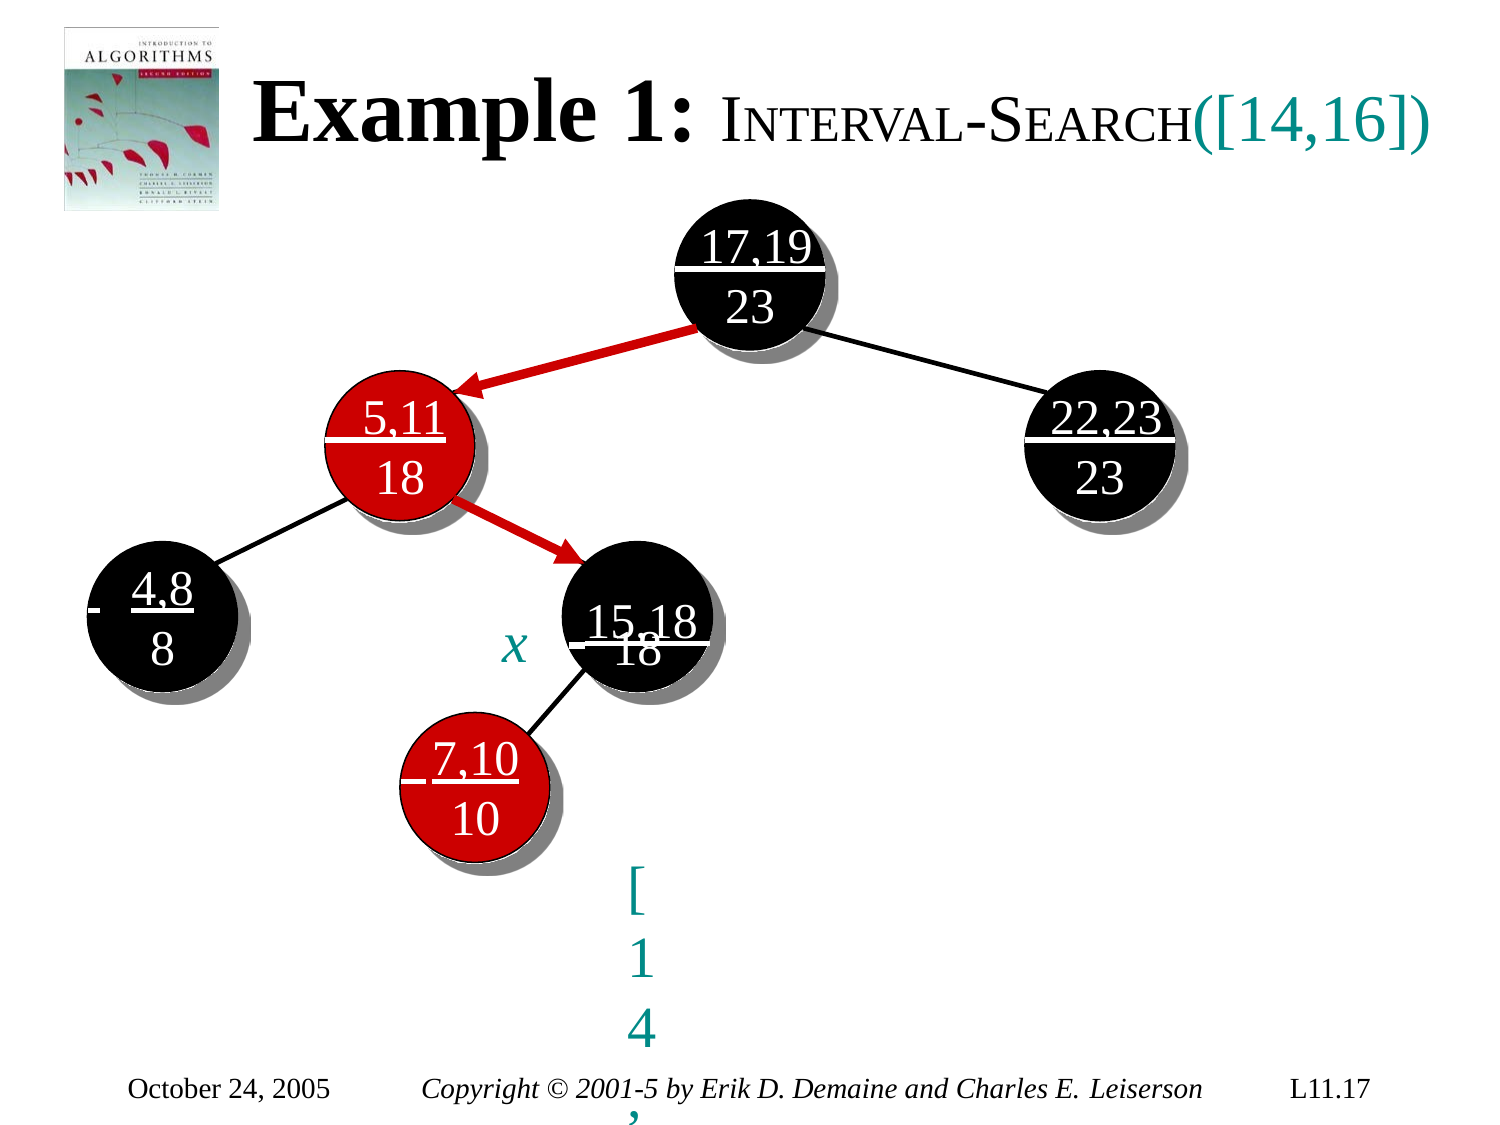

# Example 1: INTERVAL-SEARCH([14,16])

  17,19
23

   5,11
18
  22,23
23
x	 15,18

 	4,8
8
18
  7,10
10
[14,16] and [15,18] overlap
return [15,18]
October 24, 2005
Copyright © 2001-5 by Erik D. Demaine and Charles E. Leiserson
L11.17